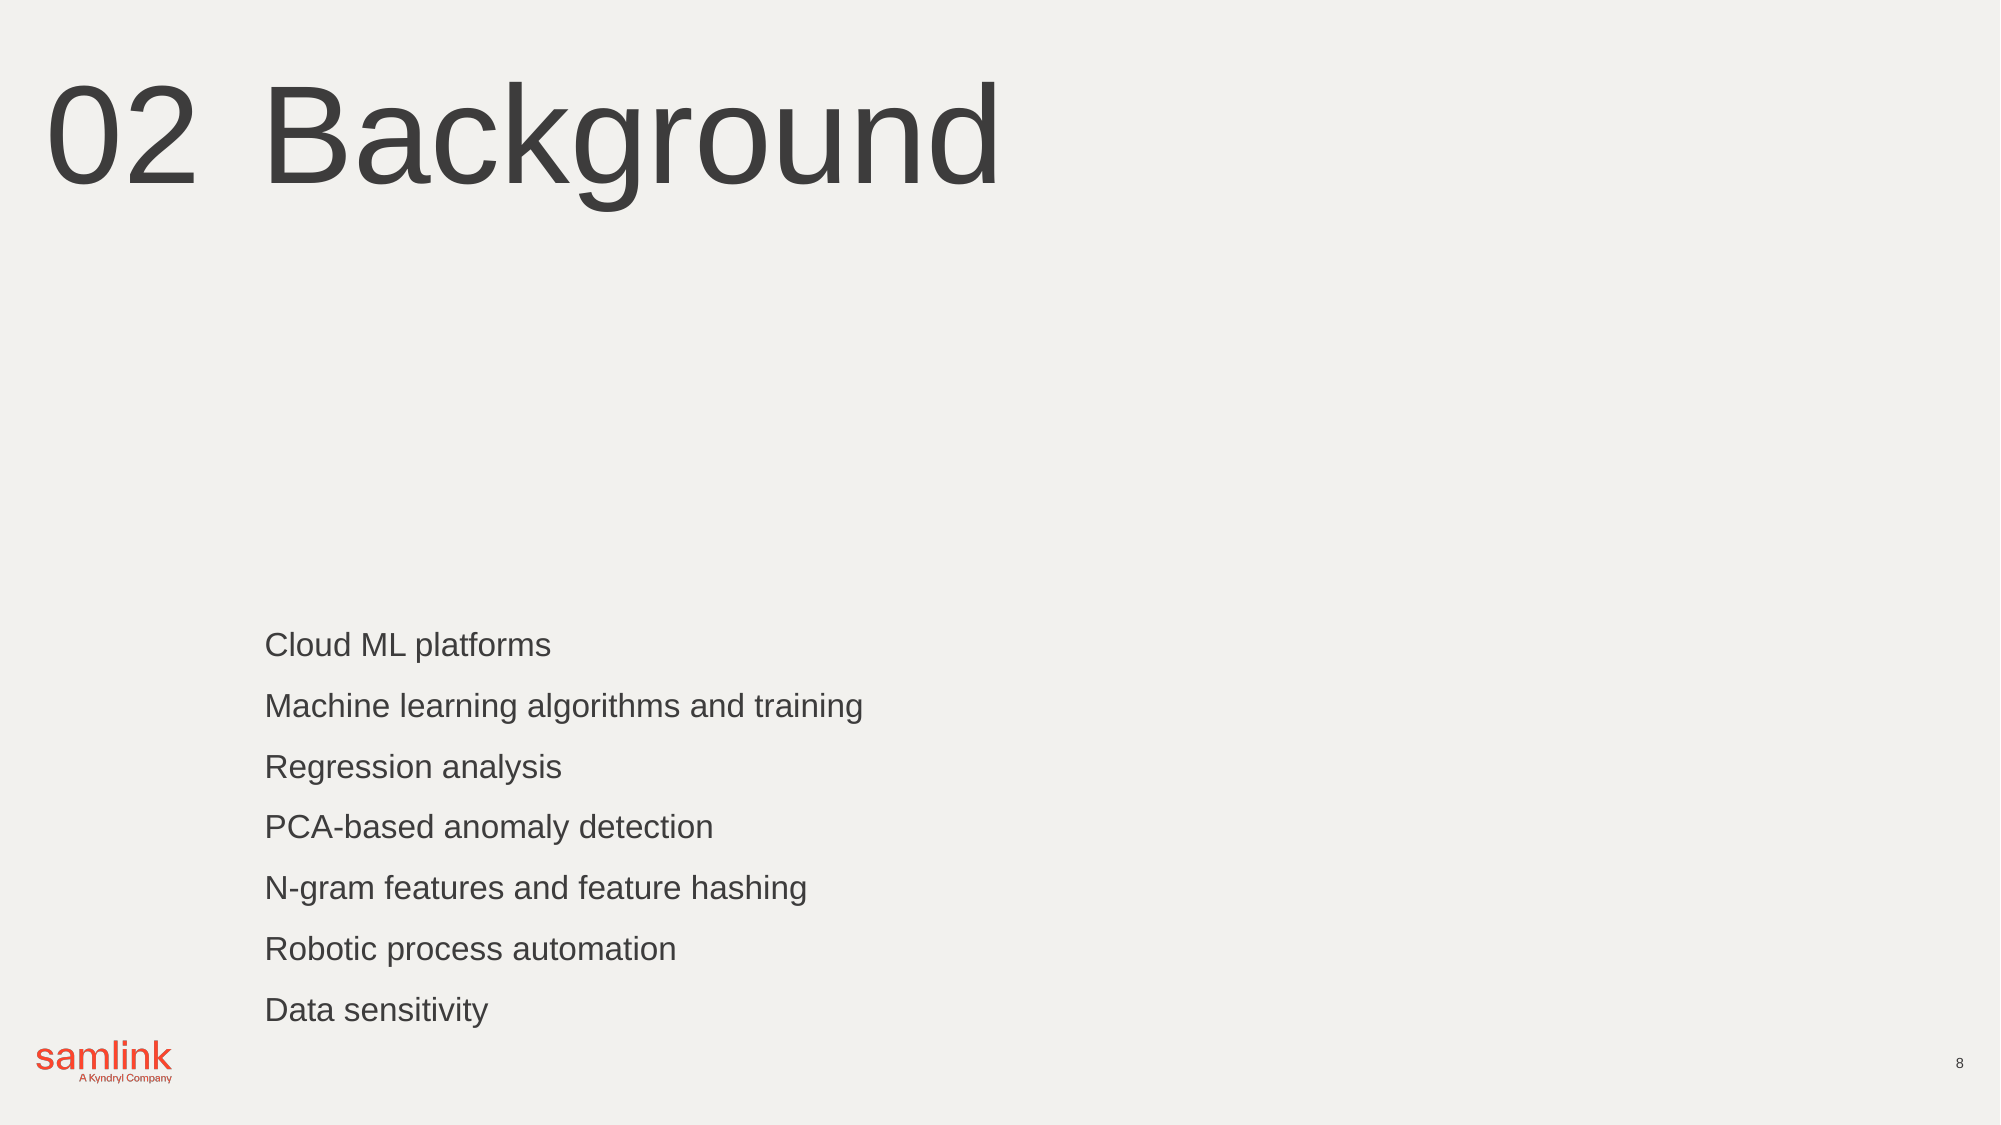

02

Background
Cloud ML platforms
Machine learning algorithms and training
Regression analysis
PCA-based anomaly detection
N-gram features and feature hashing
Robotic process automation
Data sensitivity

8